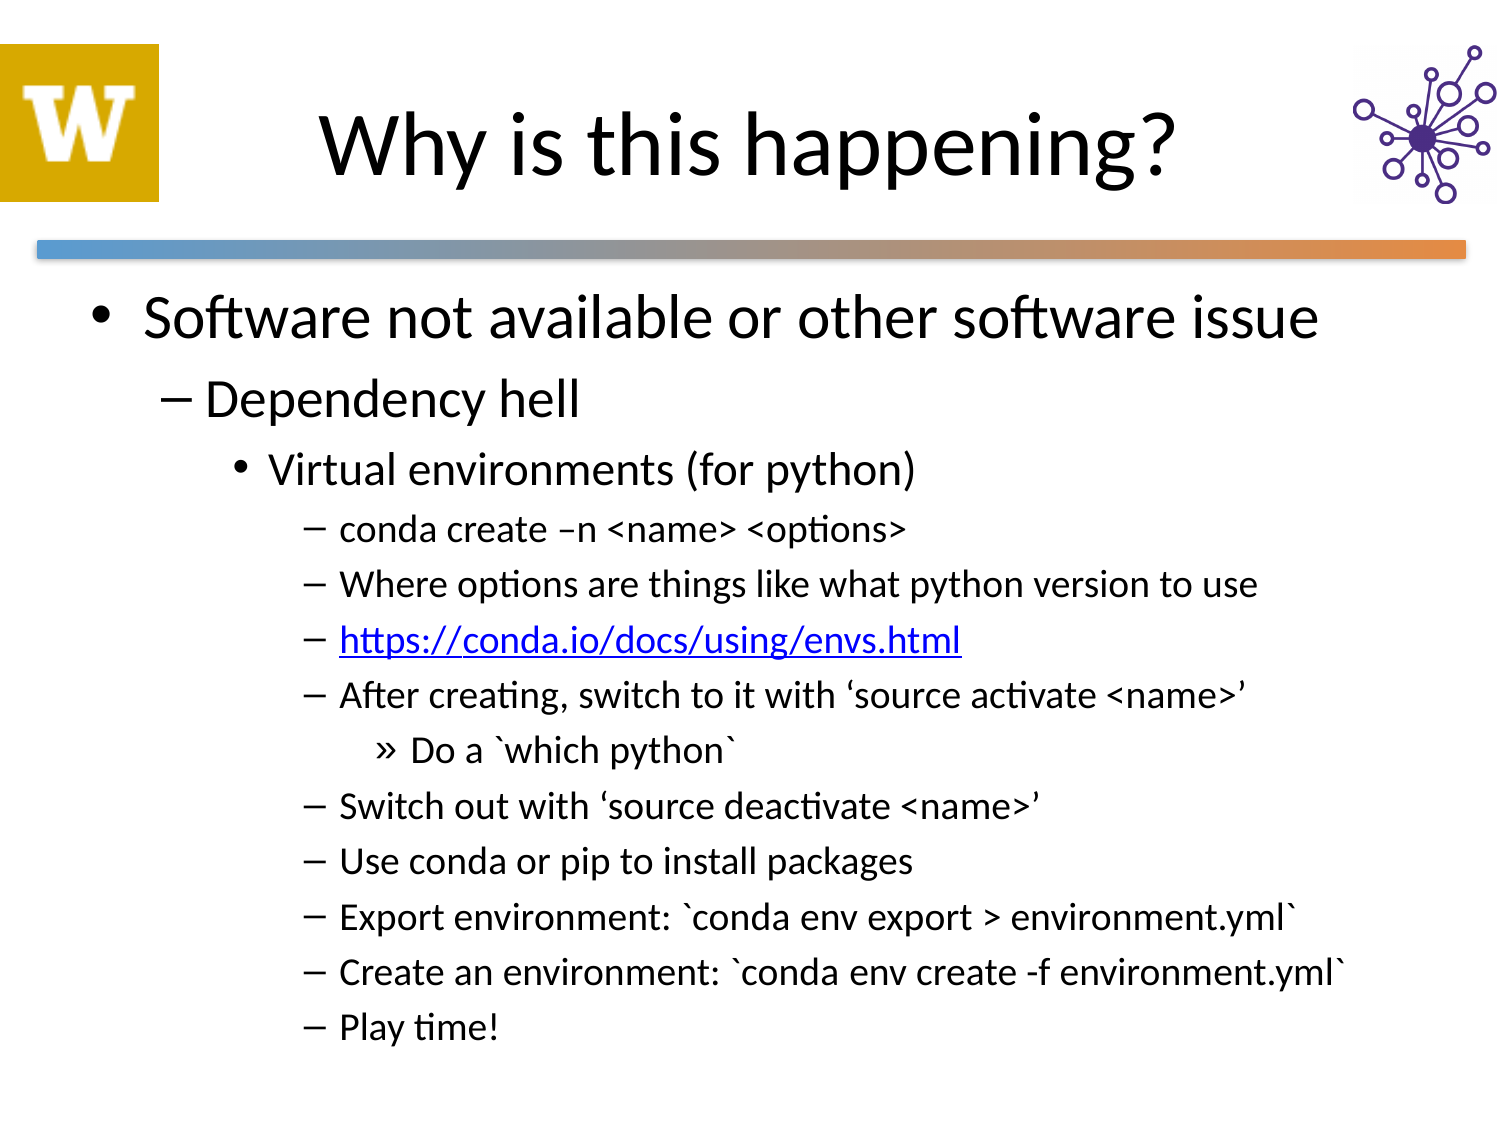

# Why is this happening?
Software not available or other software issue
Dependency hell
Virtual environments (for python)
conda create –n <name> <options>
Where options are things like what python version to use
https://conda.io/docs/using/envs.html
After creating, switch to it with ‘source activate <name>’
Do a `which python`
Switch out with ‘source deactivate <name>’
Use conda or pip to install packages
Export environment: `conda env export > environment.yml`
Create an environment: `conda env create -f environment.yml`
Play time!